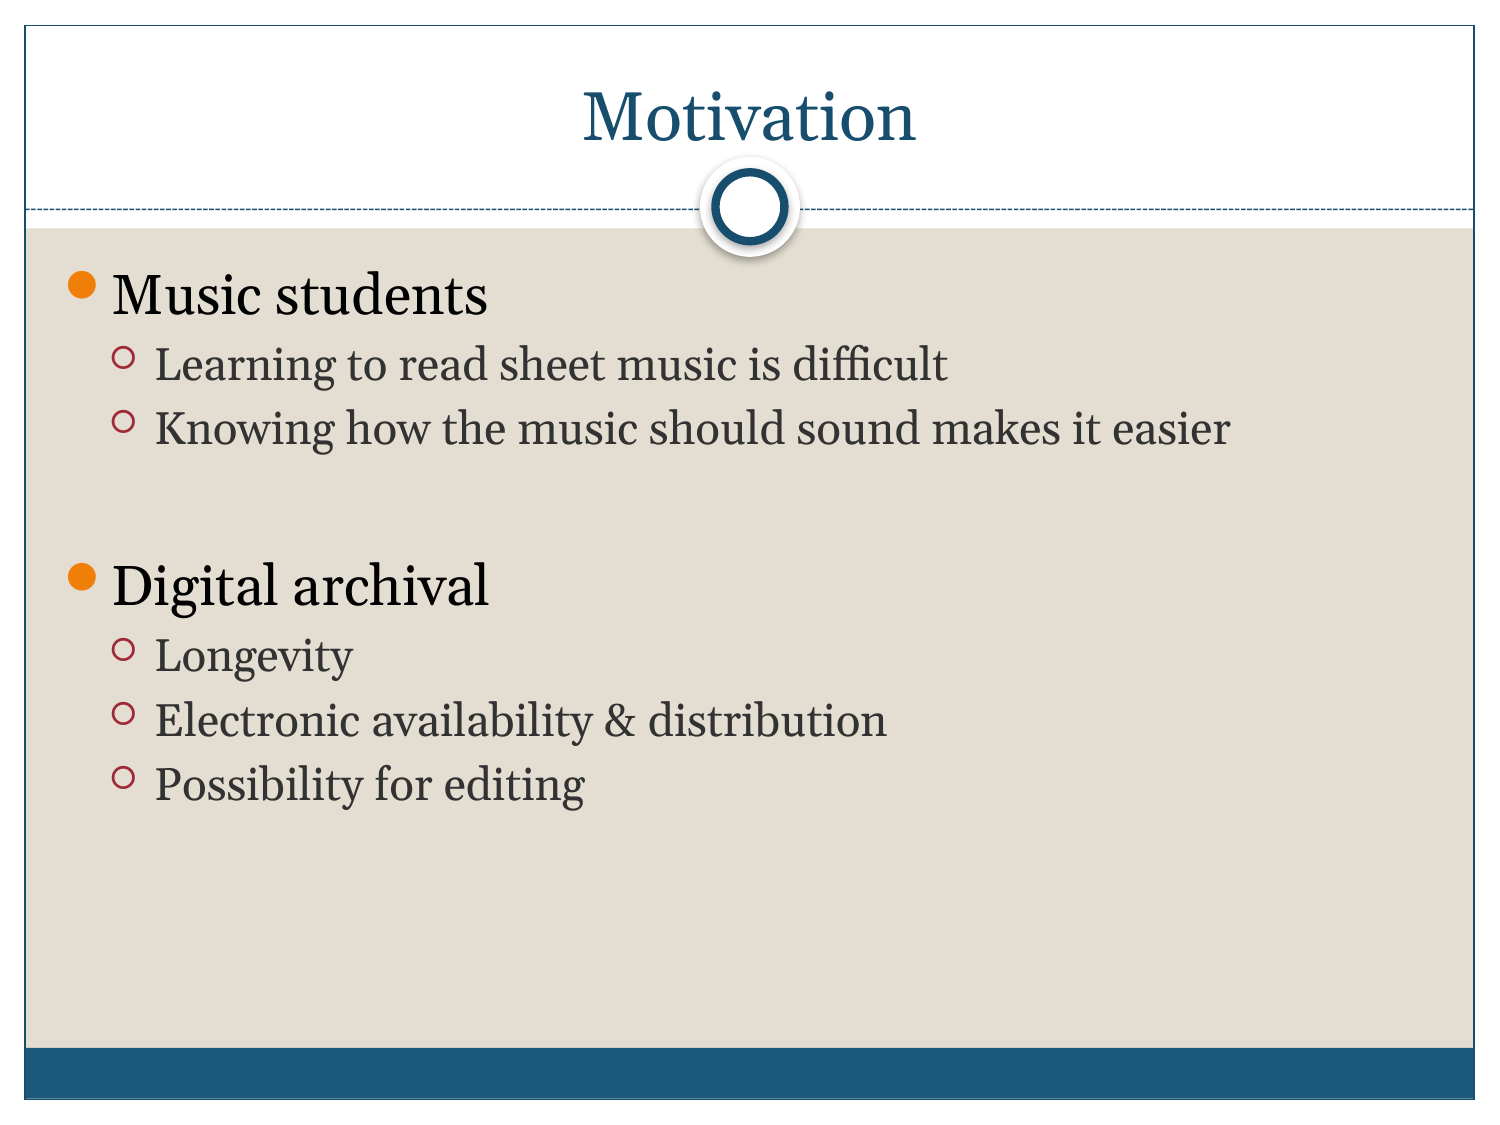

# Motivation
Music students
Learning to read sheet music is difficult
Knowing how the music should sound makes it easier

Digital archival
Longevity
Electronic availability & distribution
Possibility for editing